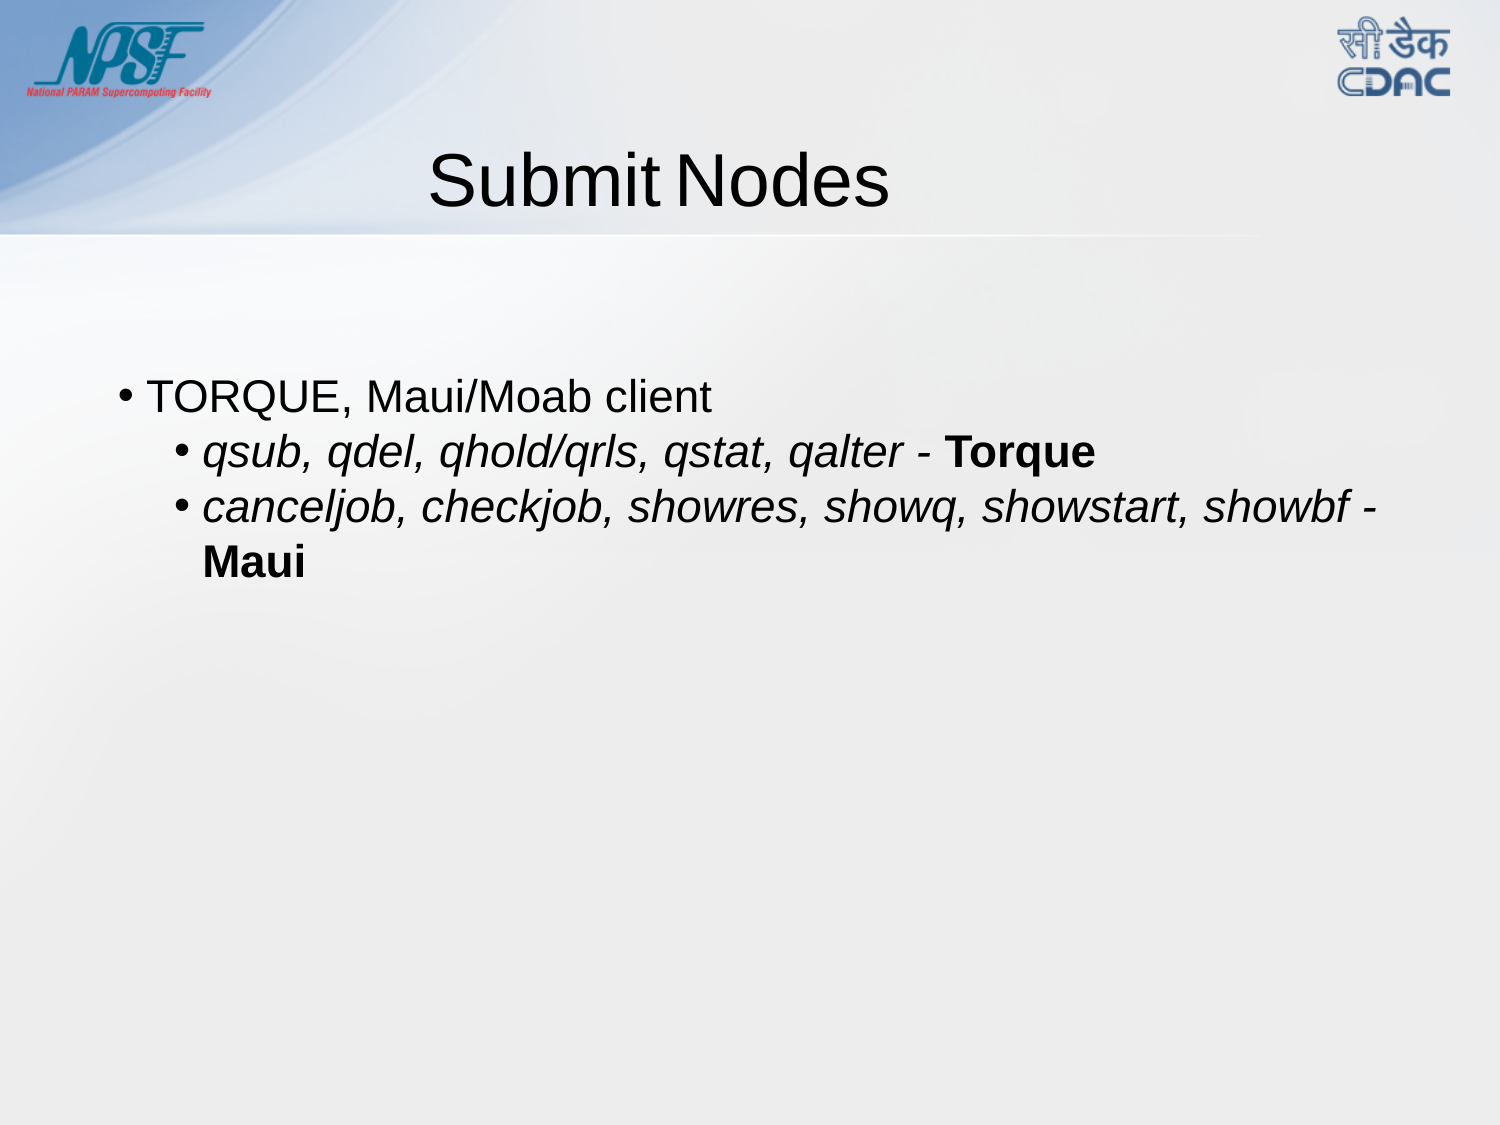

Submit Nodes
TORQUE, Maui/Moab client
qsub, qdel, qhold/qrls, qstat, qalter - Torque
canceljob, checkjob, showres, showq, showstart, showbf - Maui